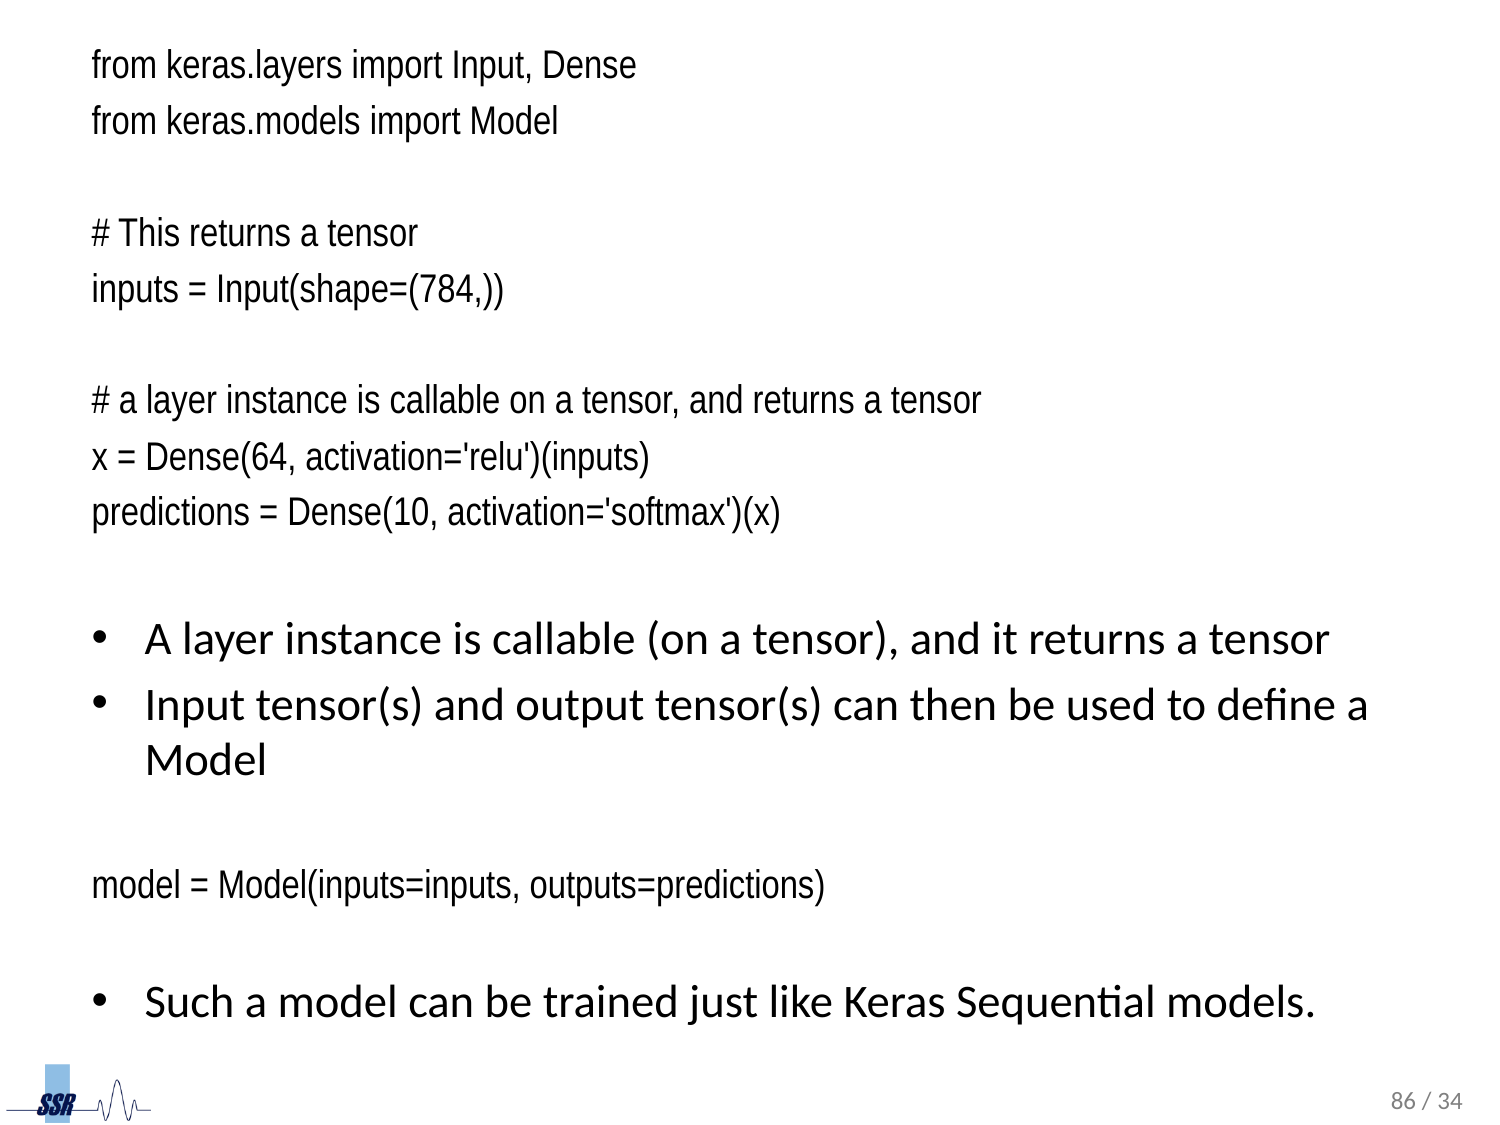

from keras.layers import Input, Dense
from keras.models import Model

# This returns a tensor
inputs = Input(shape=(784,))

# a layer instance is callable on a tensor, and returns a tensor
x = Dense(64, activation='relu')(inputs)
predictions = Dense(10, activation='softmax')(x)

A layer instance is callable (on a tensor), and it returns a tensor
Input tensor(s) and output tensor(s) can then be used to define a Model

model = Model(inputs=inputs, outputs=predictions)

Such a model can be trained just like Keras Sequential models.